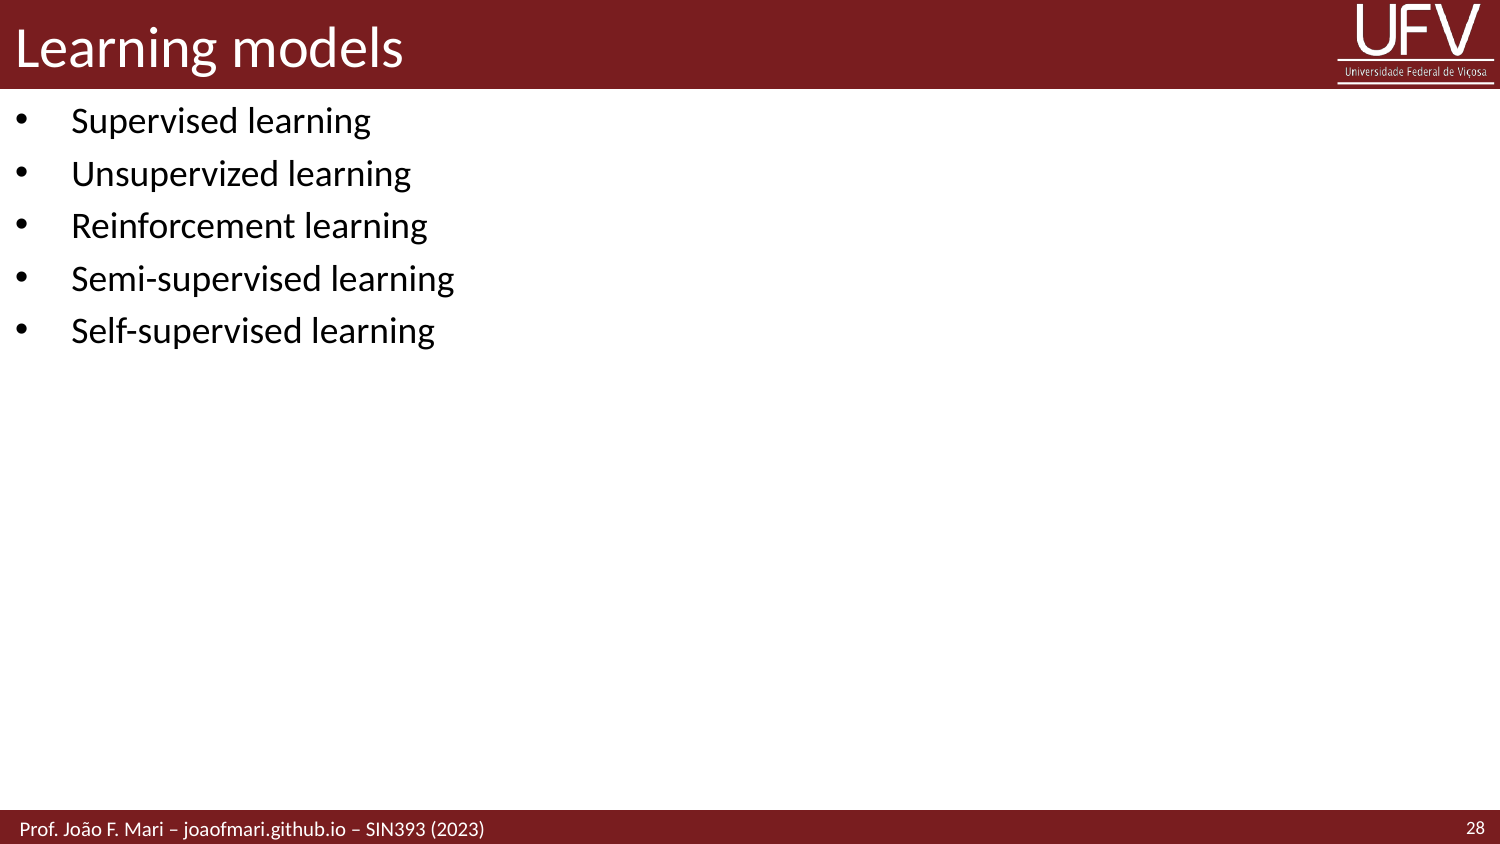

# Learning models
Supervised learning
Unsupervized learning
Reinforcement learning
Semi-supervised learning
Self-supervised learning

28
 Prof. João F. Mari – joaofmari.github.io – SIN393 (2023)